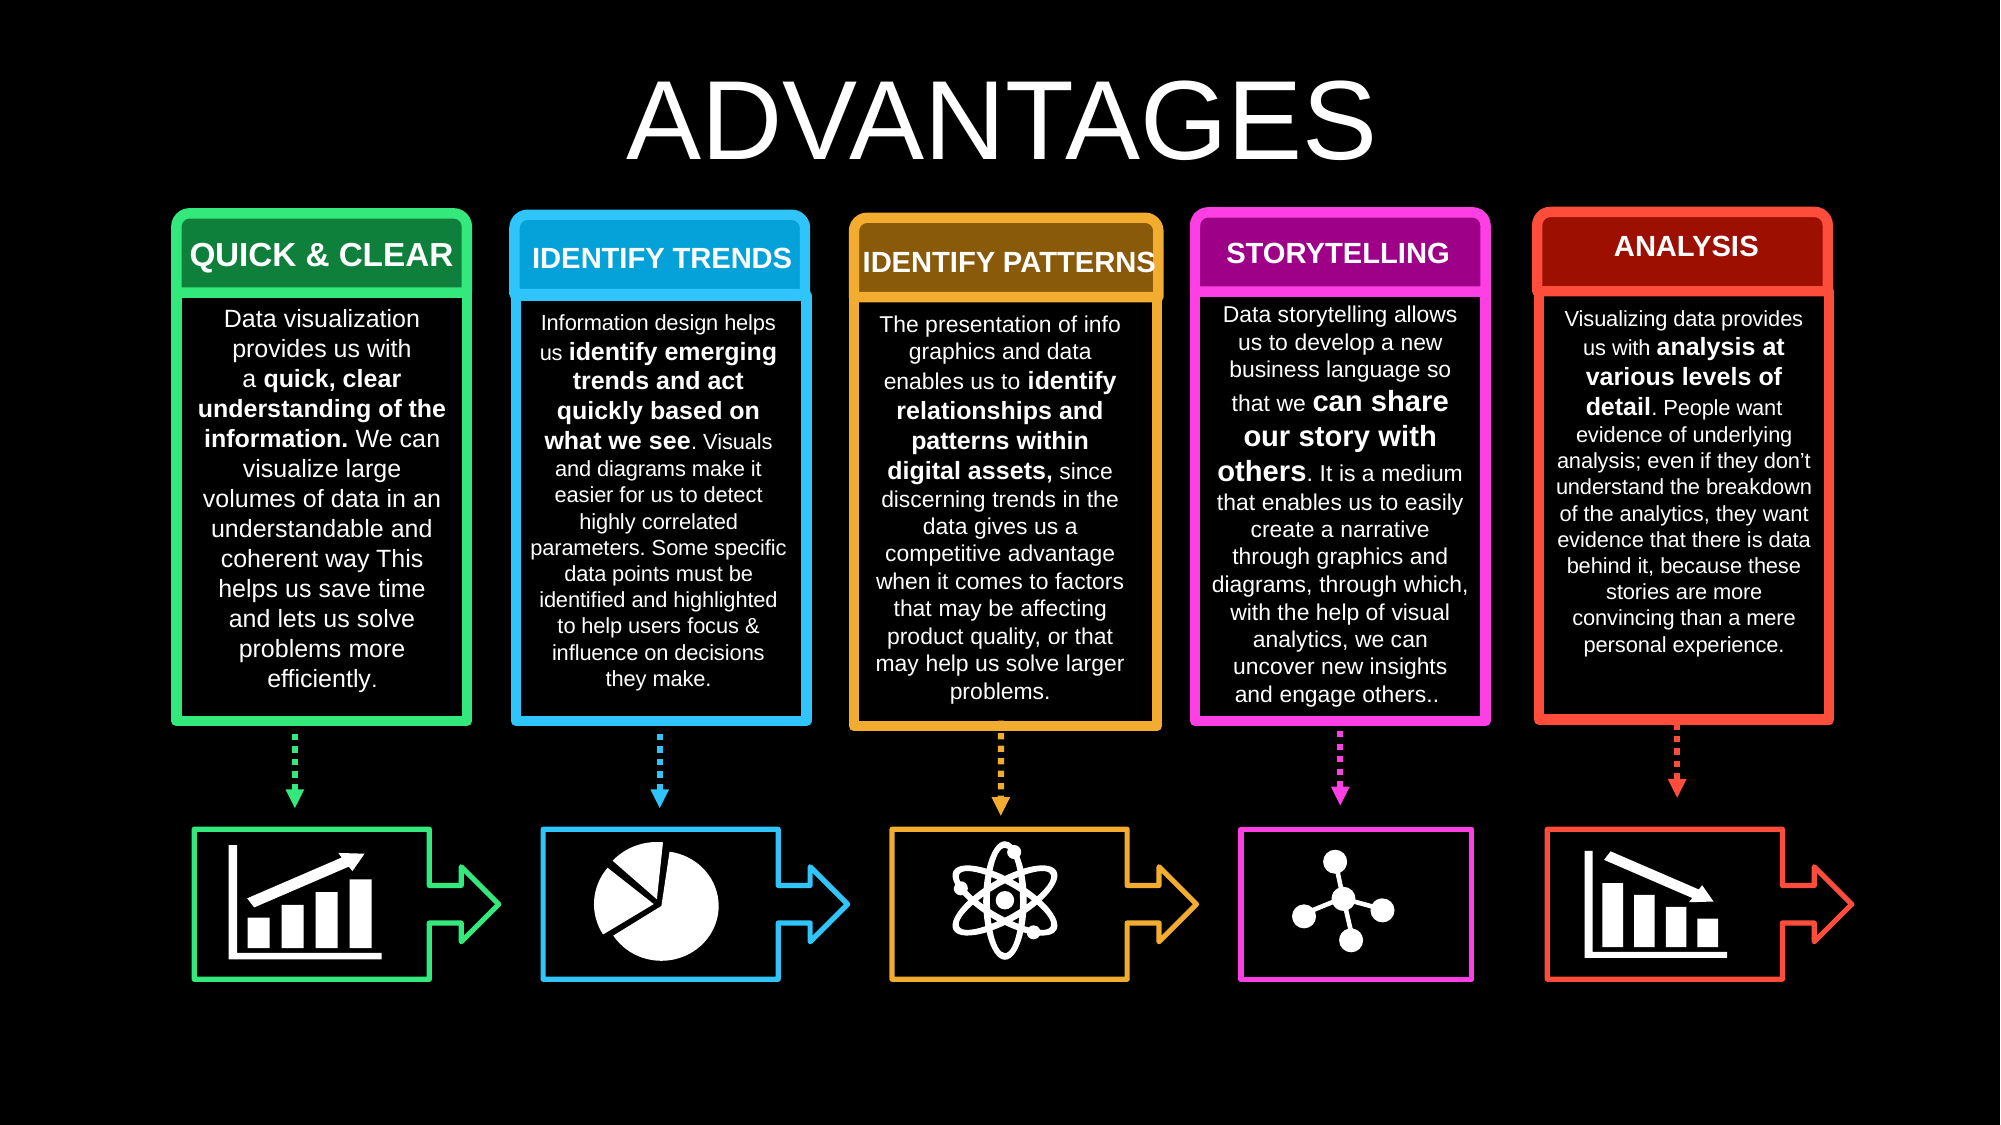

ADVANTAGES

ANALYSIS
QUICK & CLEAR
STORYTELLING
IDENTIFY TRENDS
IDENTIFY PATTERNS

Data storytelling allows us to develop a new business language so that we can share our story with others. It is a medium that enables us to easily create a narrative through graphics and diagrams, through which, with the help of visual analytics, we can uncover new insights and engage others..
Data visualization provides us with a quick, clear understanding of the information. We can visualize large volumes of data in an understandable and coherent way This helps us save time and lets us solve problems more efficiently.

Visualizing data provides us with analysis at various levels of detail. People want evidence of underlying analysis; even if they don’t understand the breakdown of the analytics, they want evidence that there is data behind it, because these stories are more convincing than a mere personal experience.

Information design helps us identify emerging trends and act quickly based on what we see. Visuals and diagrams make it easier for us to detect highly correlated parameters. Some specific data points must be identified and highlighted to help users focus & influence on decisions they make.
The presentation of info graphics and data enables us to identify relationships and patterns within digital assets, since discerning trends in the data gives us a competitive advantage when it comes to factors that may be affecting product quality, or that may help us solve larger problems.